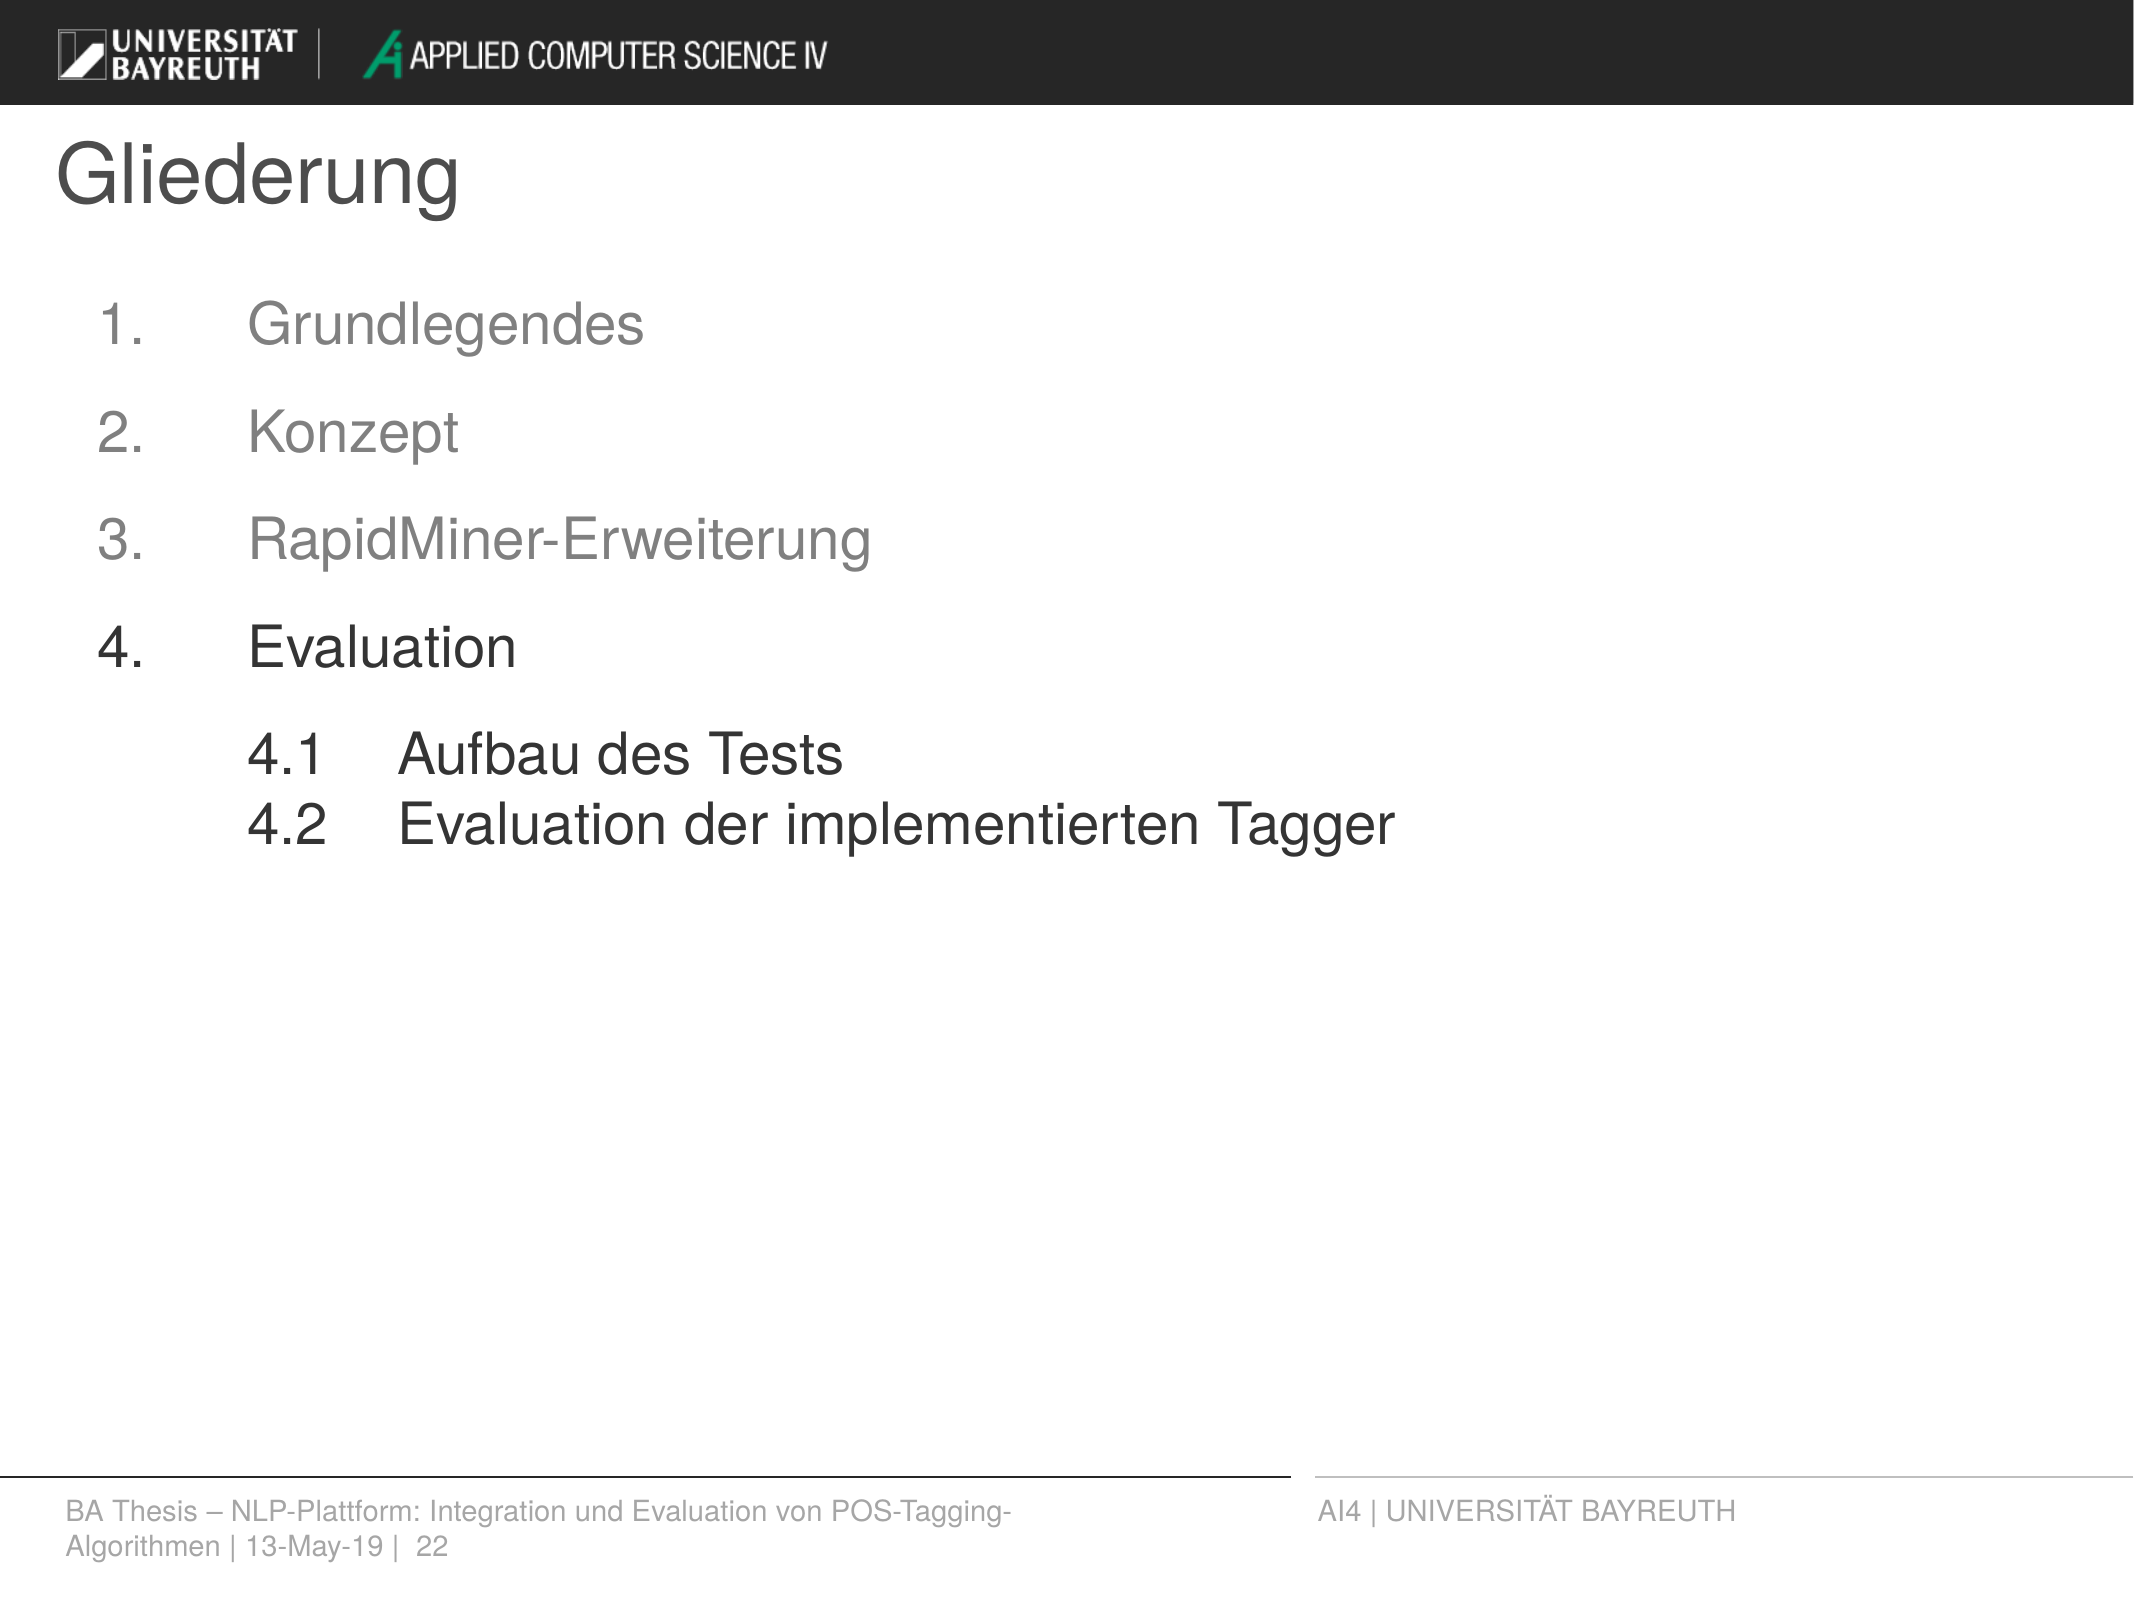

# Gliederung
1.	Grundlegendes
2.	Konzept
3.	RapidMiner-Erweiterung
4.	Evaluation
	4.1	Aufbau des Tests
	4.2	Evaluation der implementierten Tagger